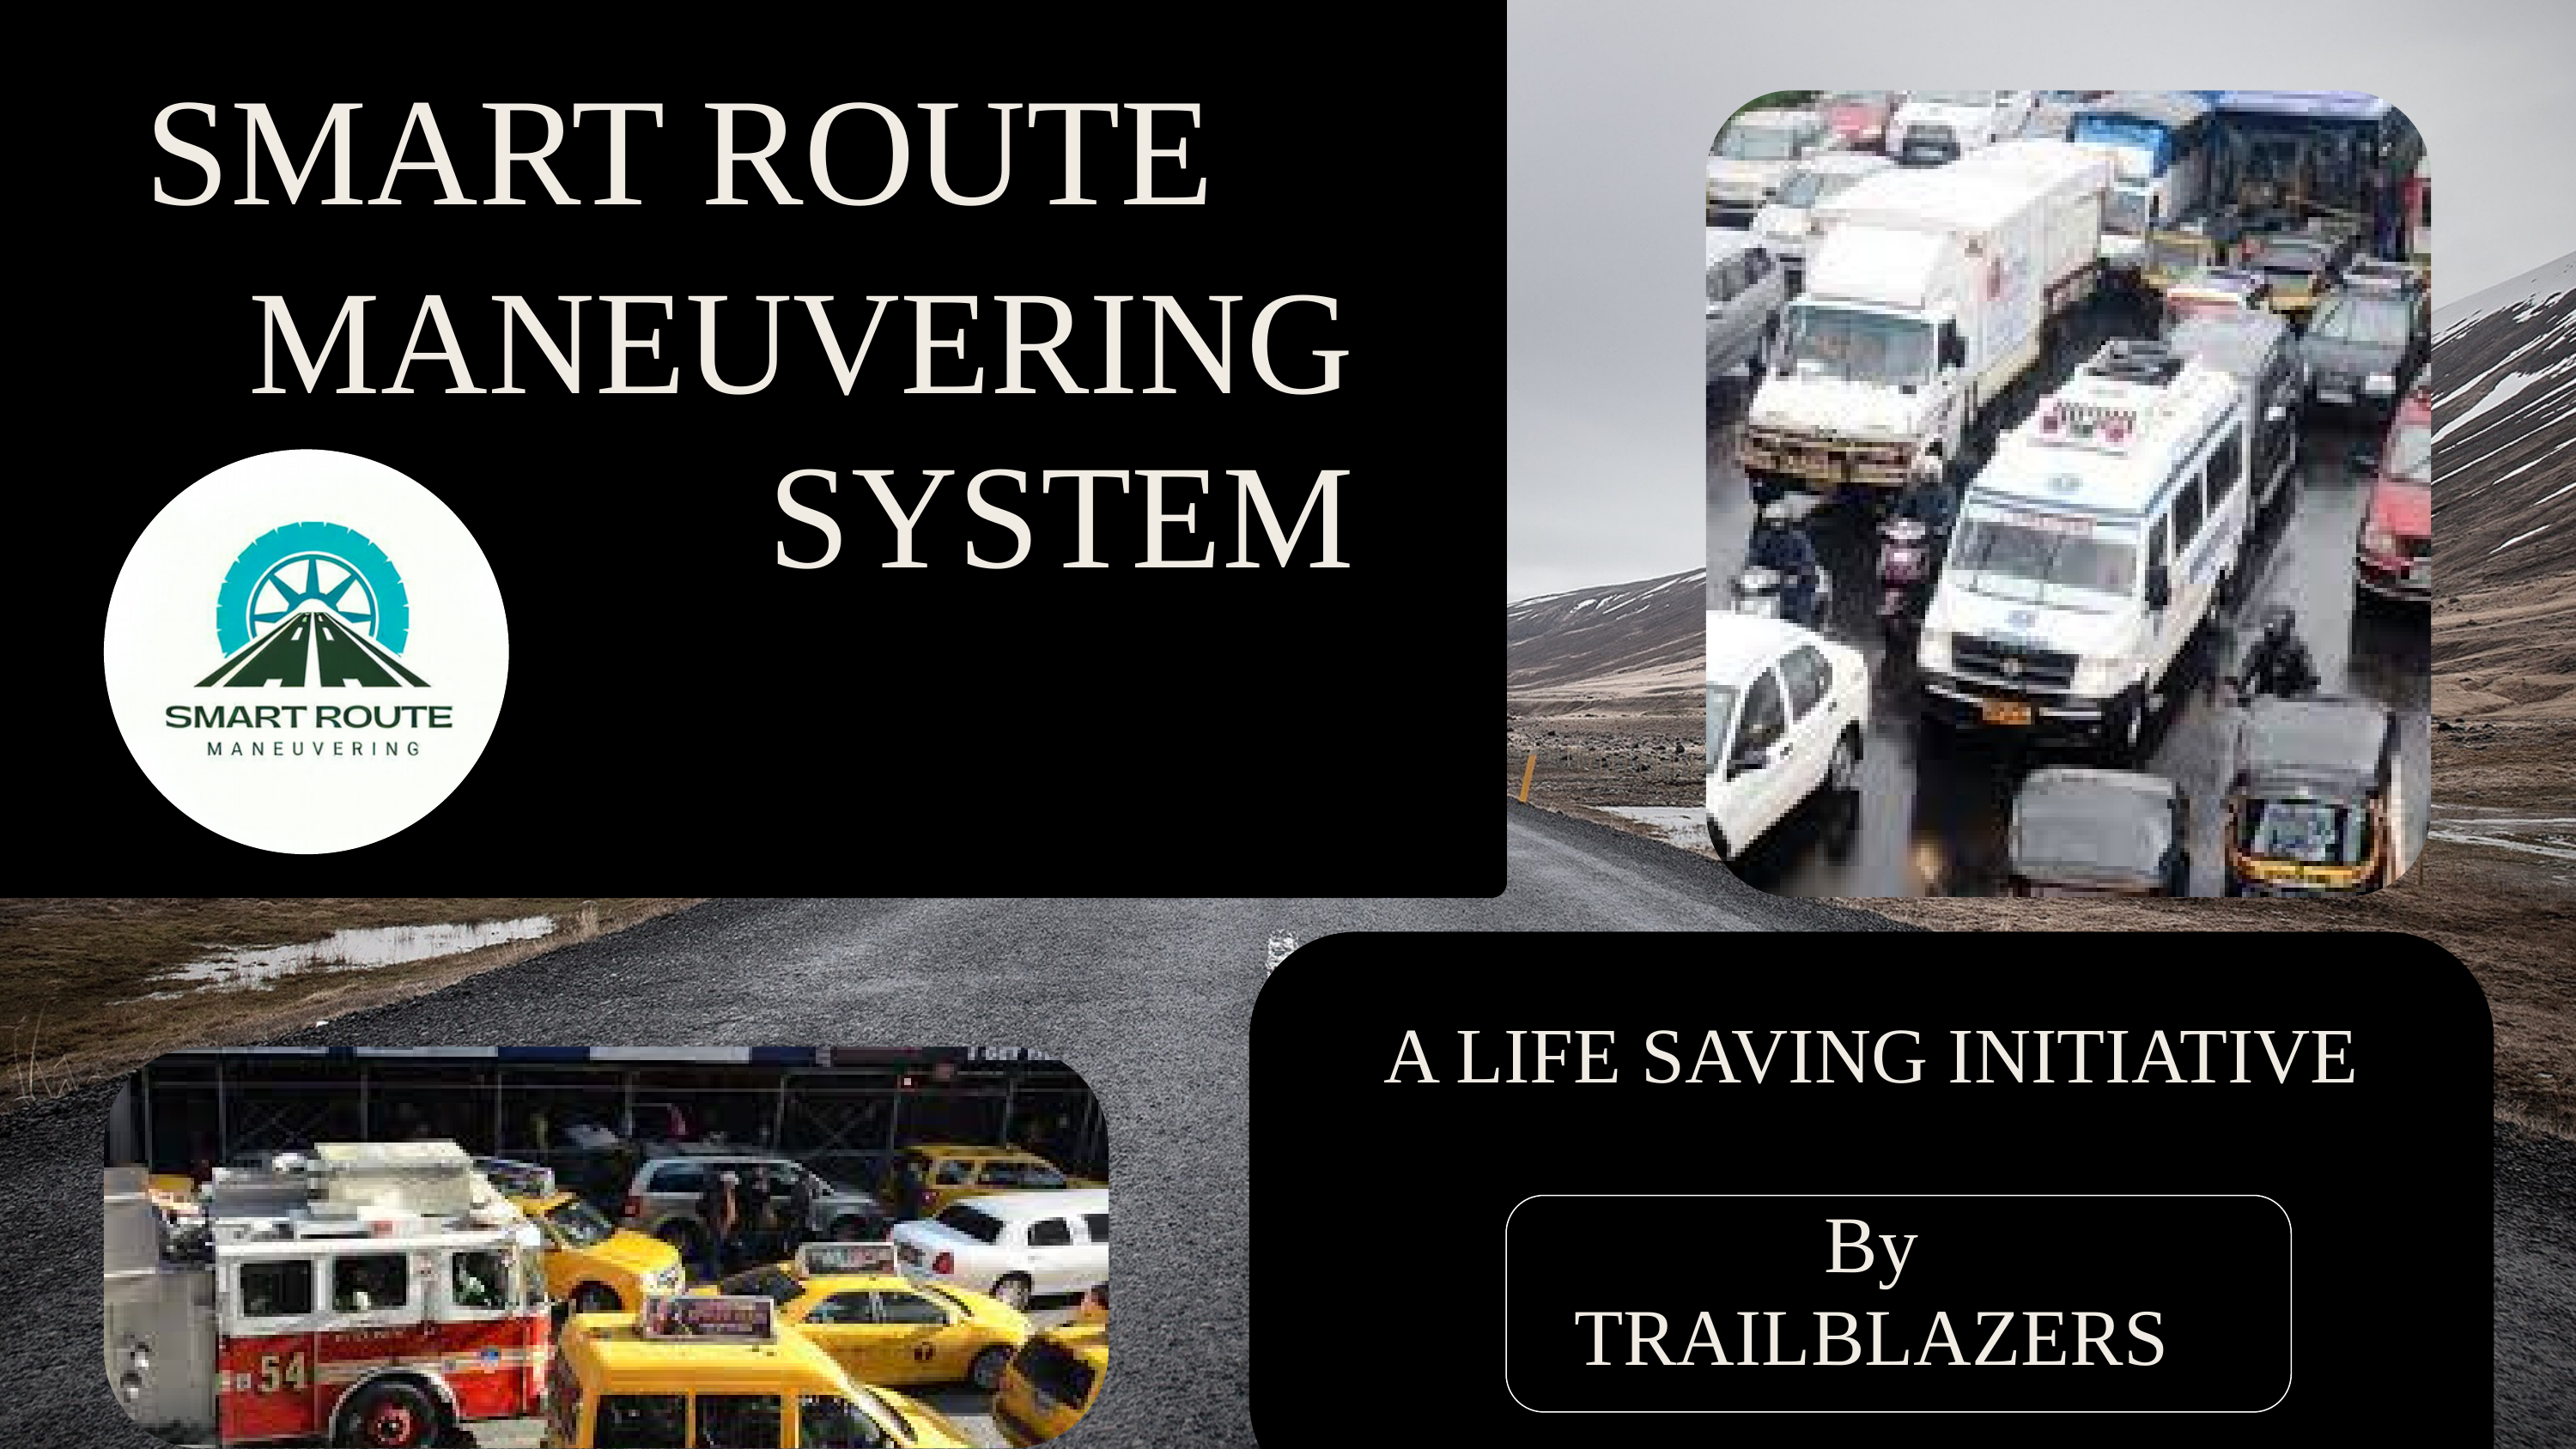

SMART ROUTE

MANEUVERING
SYSTEM

A LIFE SAVING INITIATIVE

By TRAILBLAZERS